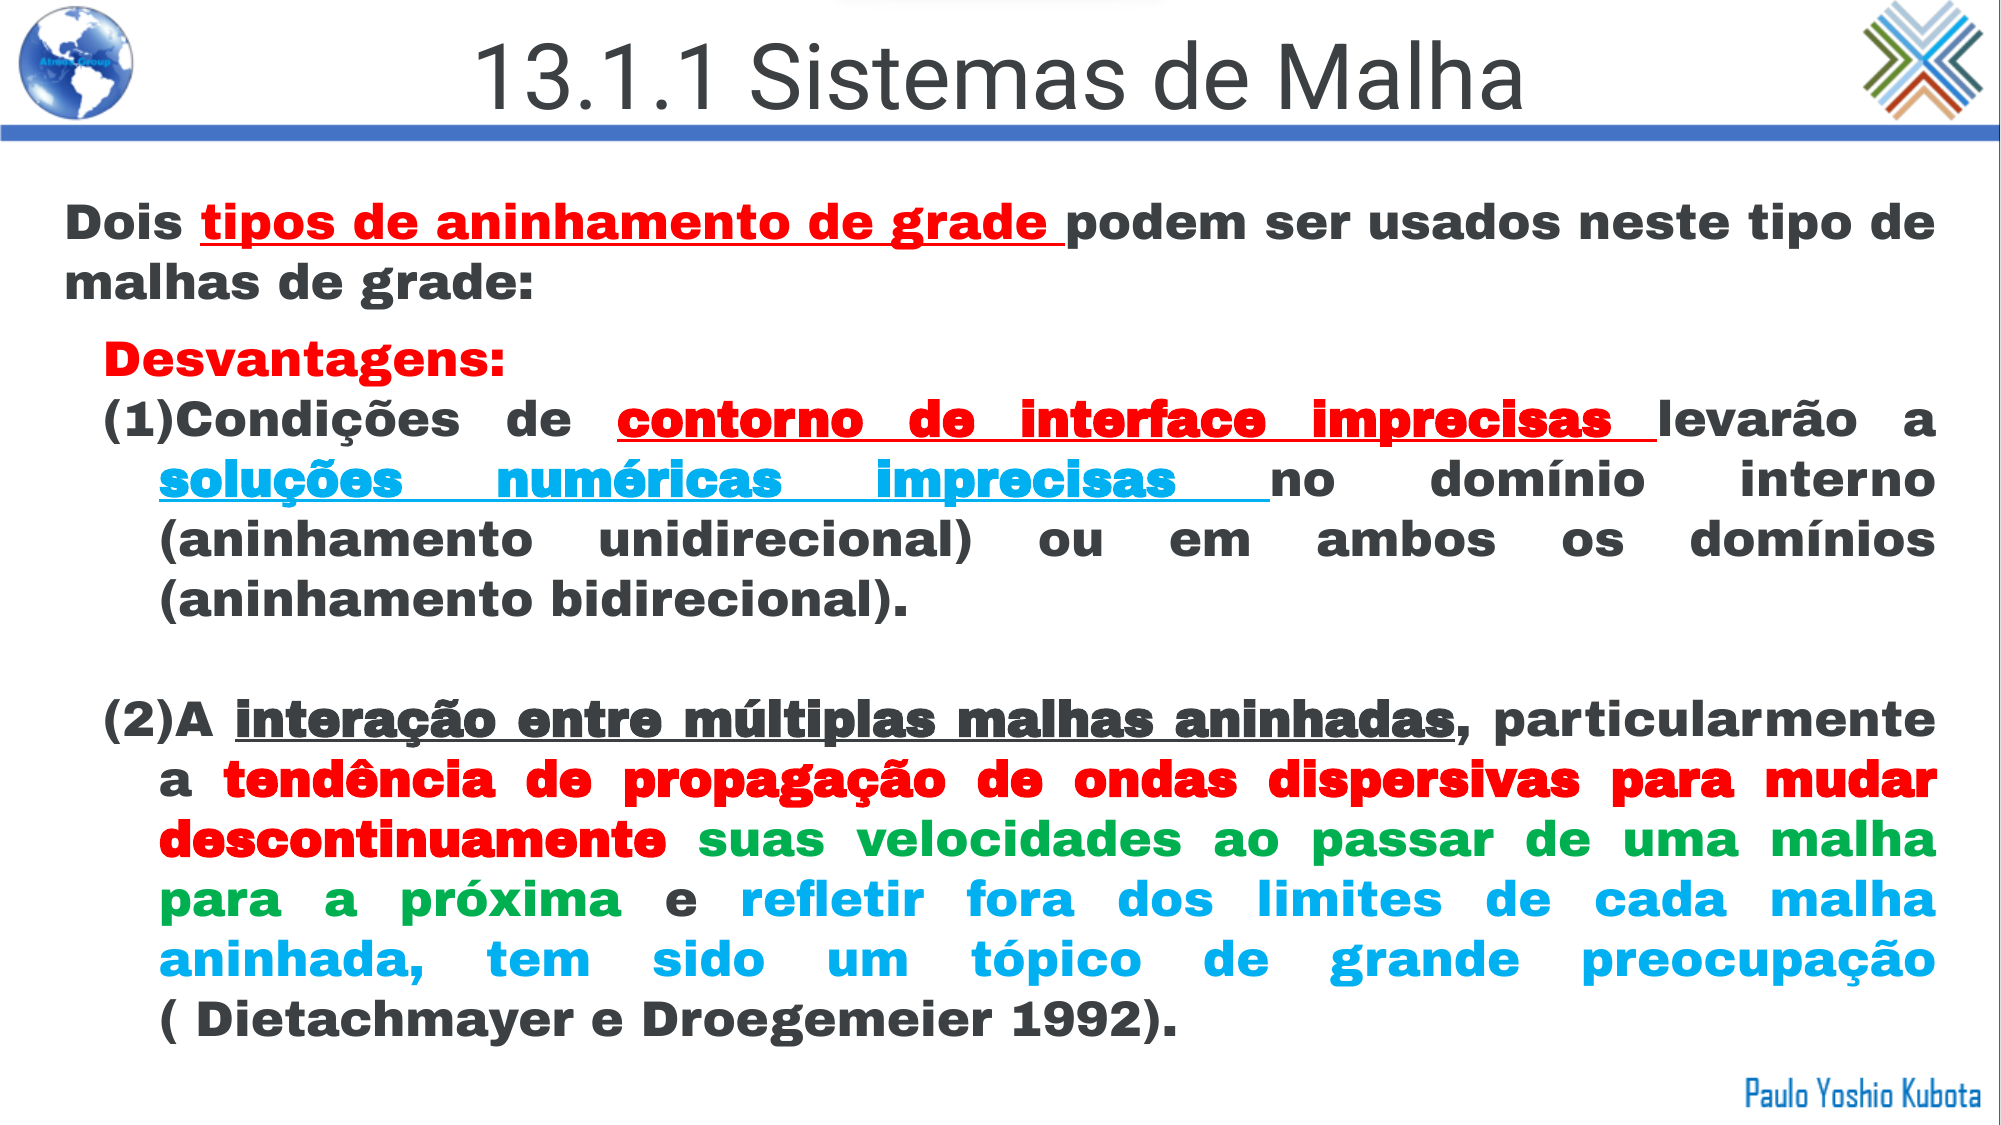

13.1.1 Sistemas de Malha
Dois tipos de aninhamento de grade podem ser usados neste tipo de malhas de grade:
Desvantagens:
Condições de contorno de interface imprecisas levarão a soluções numéricas imprecisas no domínio interno (aninhamento unidirecional) ou em ambos os domínios (aninhamento bidirecional).

A interação entre múltiplas malhas aninhadas, particularmente a tendência de propagação de ondas dispersivas para mudar descontinuamente suas velocidades ao passar de uma malha para a próxima e refletir fora dos limites de cada malha aninhada, tem sido um tópico de grande preocupação ( Dietachmayer e Droegemeier 1992).